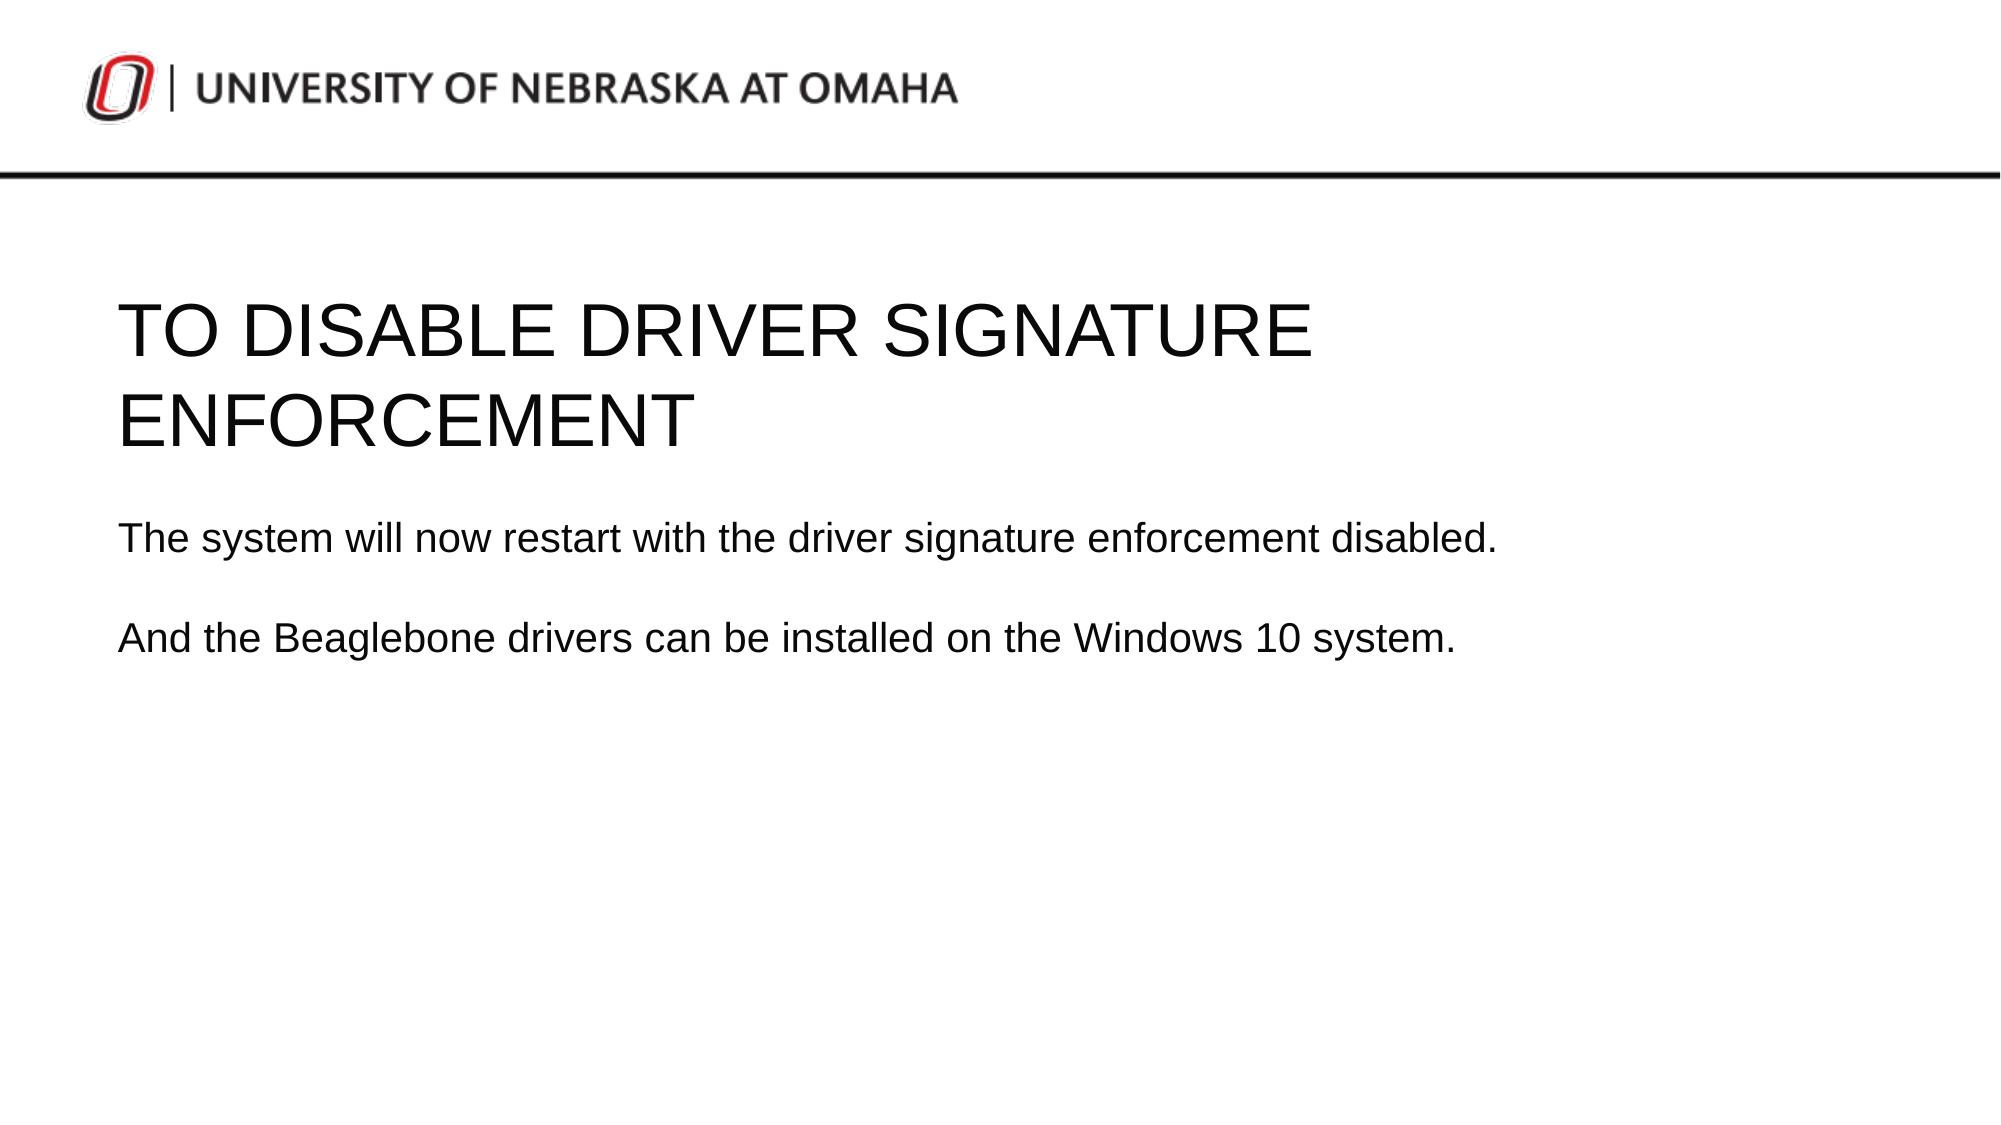

TO DISABLE DRIVER SIGNATURE ENFORCEMENT

The system will now restart with the driver signature enforcement disabled.

And the Beaglebone drivers can be installed on the Windows 10 system.